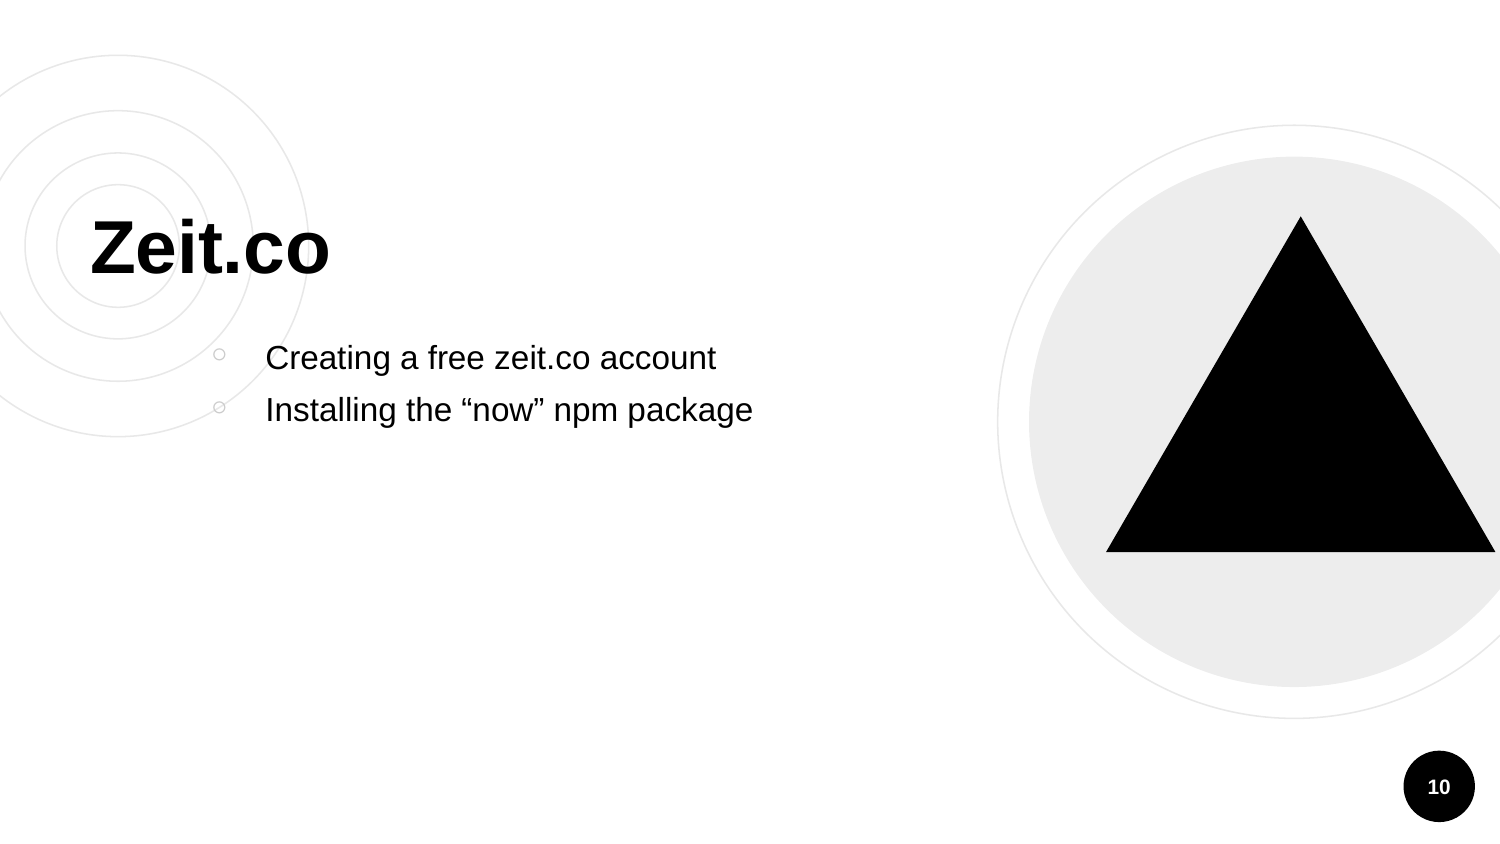

# Zeit.co

Creating a free zeit.co account
Installing the “now” npm package

10